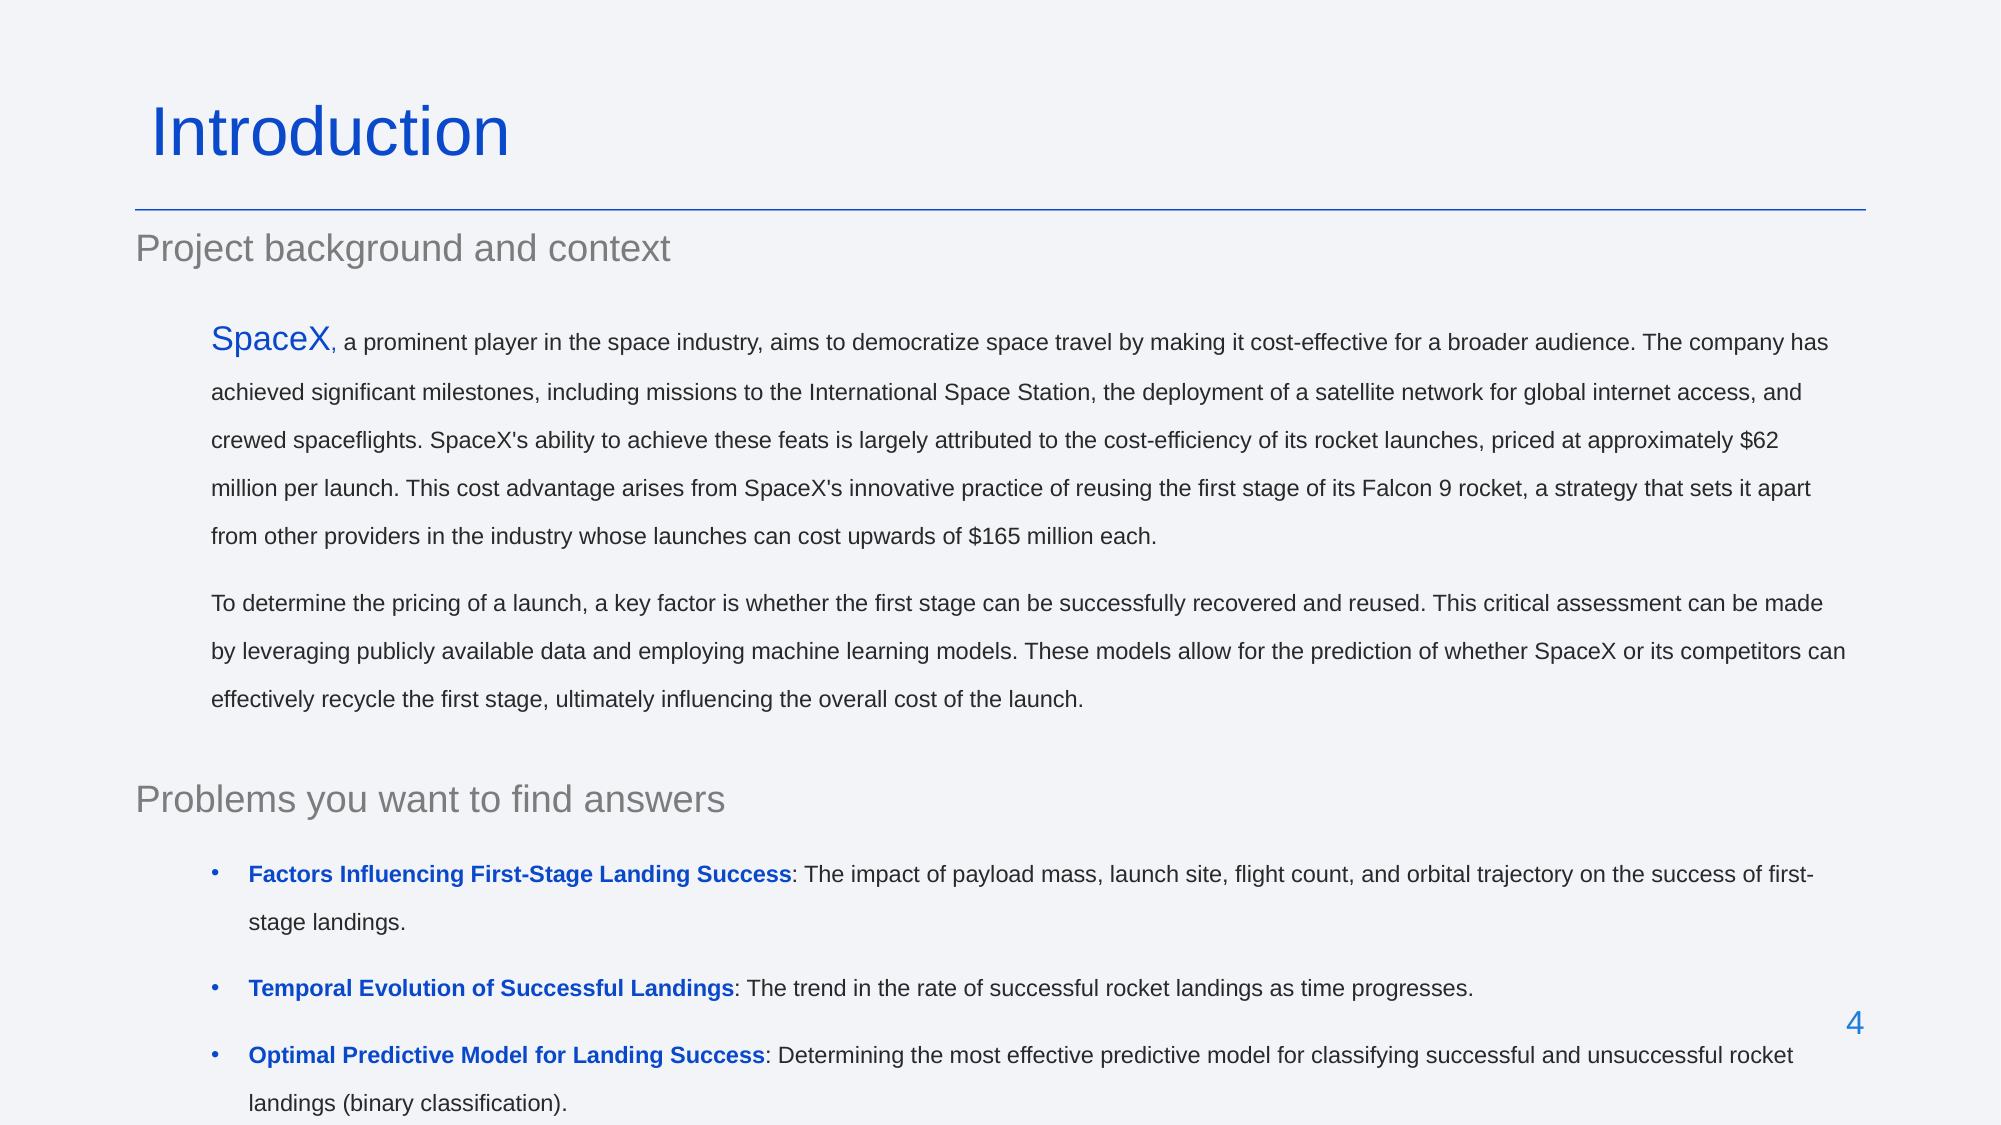

Introduction
Project background and context
SpaceX, a prominent player in the space industry, aims to democratize space travel by making it cost-effective for a broader audience. The company has achieved significant milestones, including missions to the International Space Station, the deployment of a satellite network for global internet access, and crewed spaceflights. SpaceX's ability to achieve these feats is largely attributed to the cost-efficiency of its rocket launches, priced at approximately $62 million per launch. This cost advantage arises from SpaceX's innovative practice of reusing the first stage of its Falcon 9 rocket, a strategy that sets it apart from other providers in the industry whose launches can cost upwards of $165 million each.
To determine the pricing of a launch, a key factor is whether the first stage can be successfully recovered and reused. This critical assessment can be made by leveraging publicly available data and employing machine learning models. These models allow for the prediction of whether SpaceX or its competitors can effectively recycle the first stage, ultimately influencing the overall cost of the launch.

Problems you want to find answers
Factors Influencing First-Stage Landing Success: The impact of payload mass, launch site, flight count, and orbital trajectory on the success of first-stage landings.
Temporal Evolution of Successful Landings: The trend in the rate of successful rocket landings as time progresses.
Optimal Predictive Model for Landing Success: Determining the most effective predictive model for classifying successful and unsuccessful rocket landings (binary classification).
4